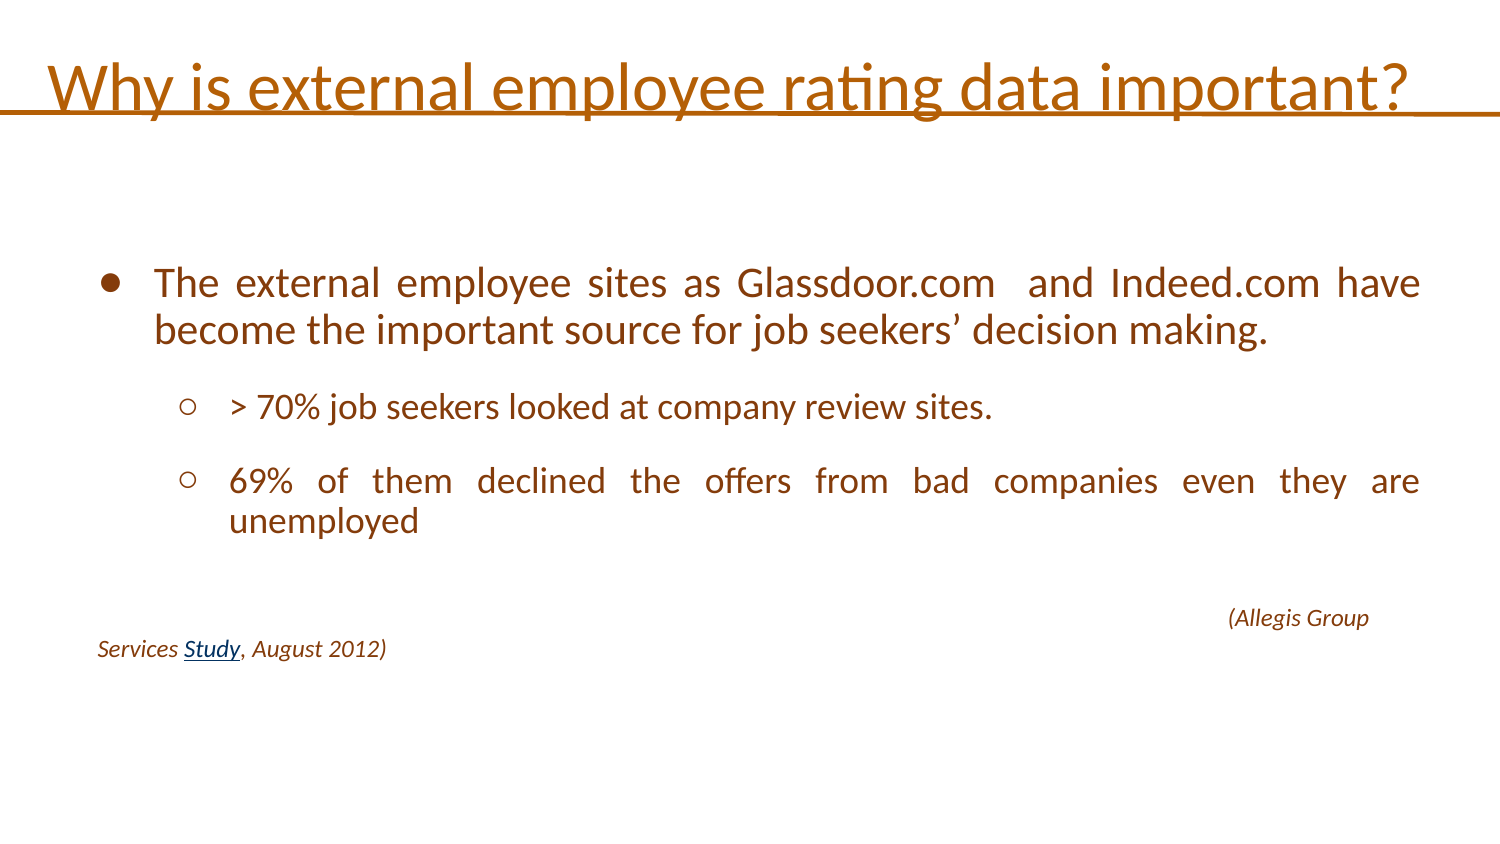

# Why is external employee rating data important?
The external employee sites as Glassdoor.com  and Indeed.com have become the important source for job seekers’ decision making.
> 70% job seekers looked at company review sites.
69% of them declined the offers from bad companies even they are unemployed

						                       (Allegis Group Services Study, August 2012)